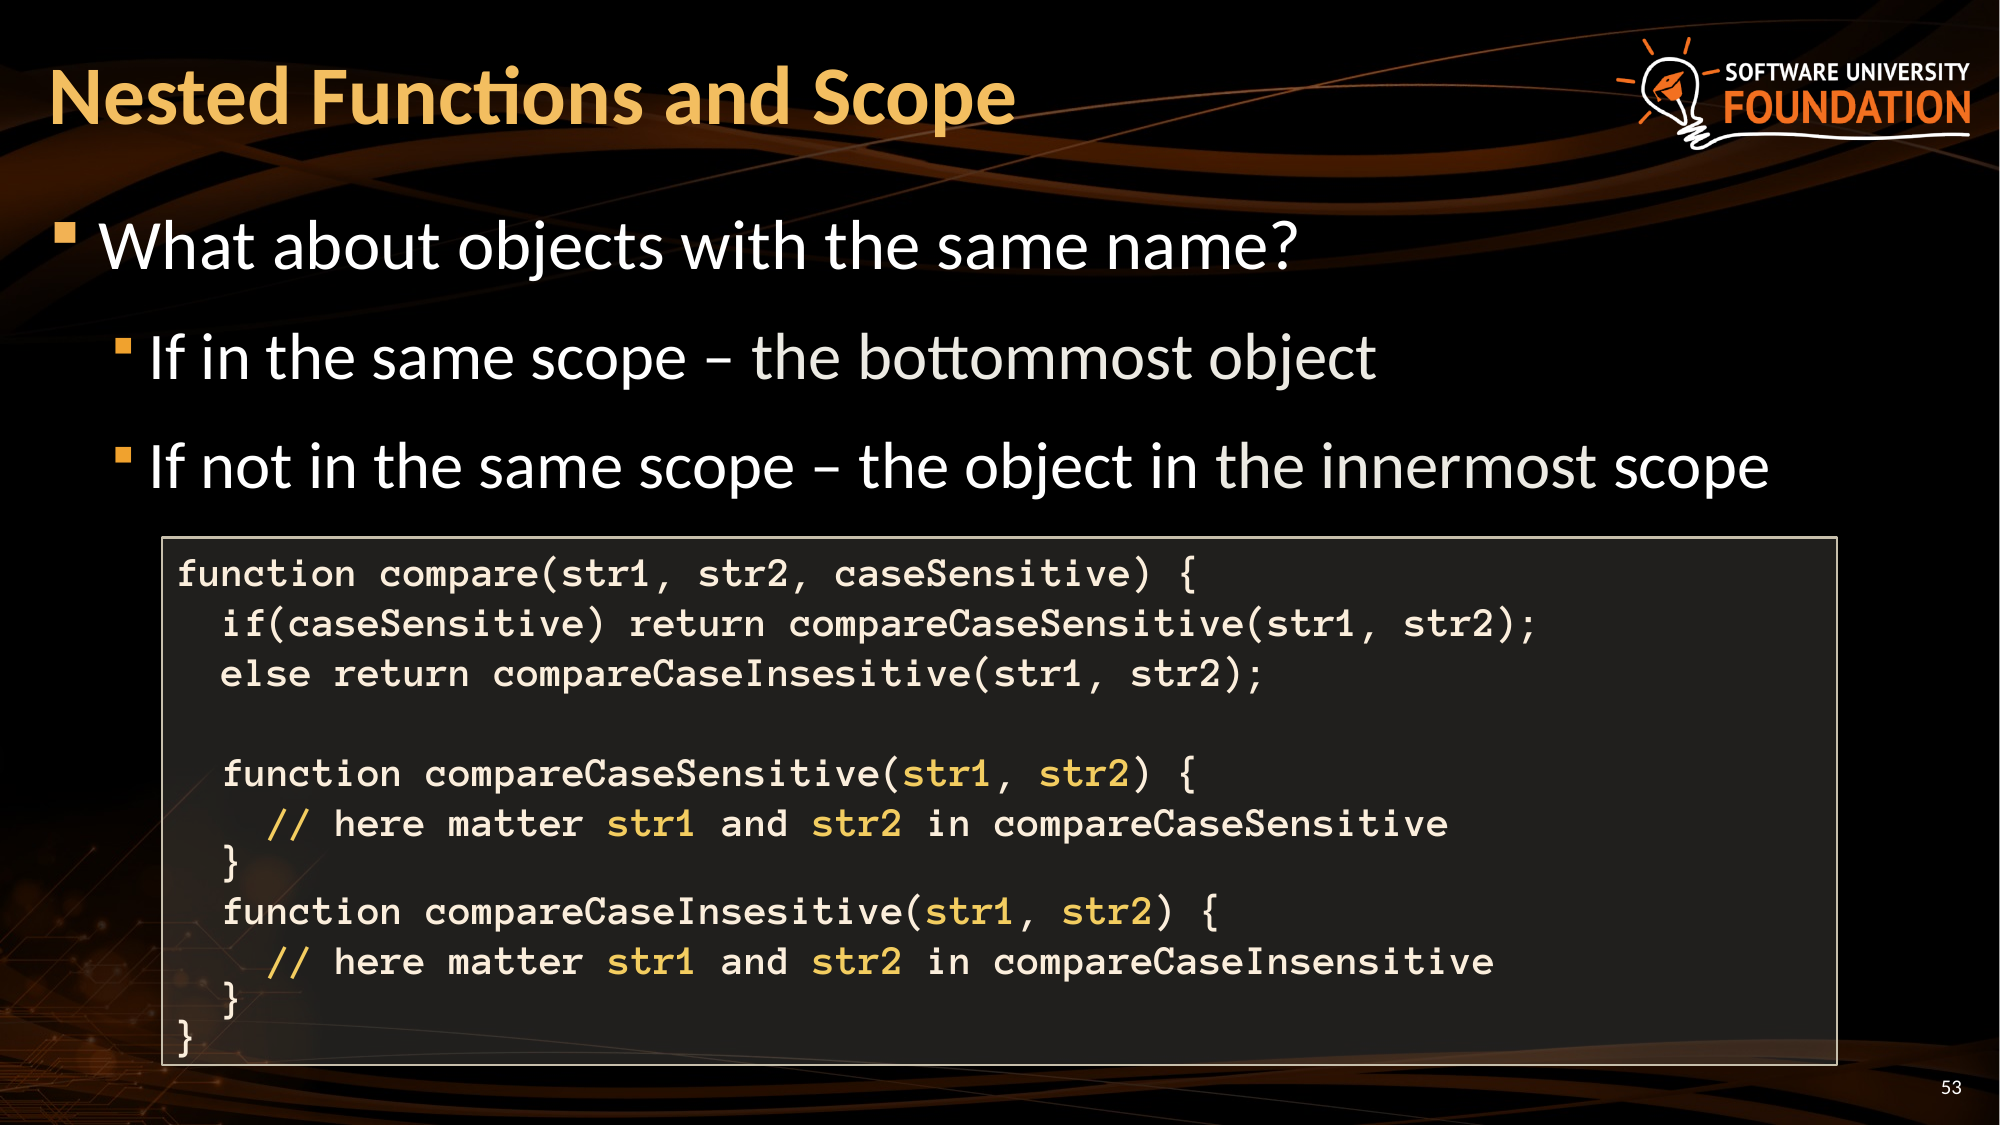

# Nested Functions and Scope
What about objects with the same name?
If in the same scope – the bottommost object
If not in the same scope – the object in the innermost scope
function compare(str1, str2, caseSensitive) {
  if(caseSensitive) return compareCaseSensitive(str1, str2);
  else return compareCaseInsesitive(str1, str2);

  function compareCaseSensitive(str1, str2) {
    // here matter str1 and str2 in compareCaseSensitive
  }
  function compareCaseInsesitive(str1, str2) {
    // here matter str1 and str2 in compareCaseInsensitive
  }
}
53